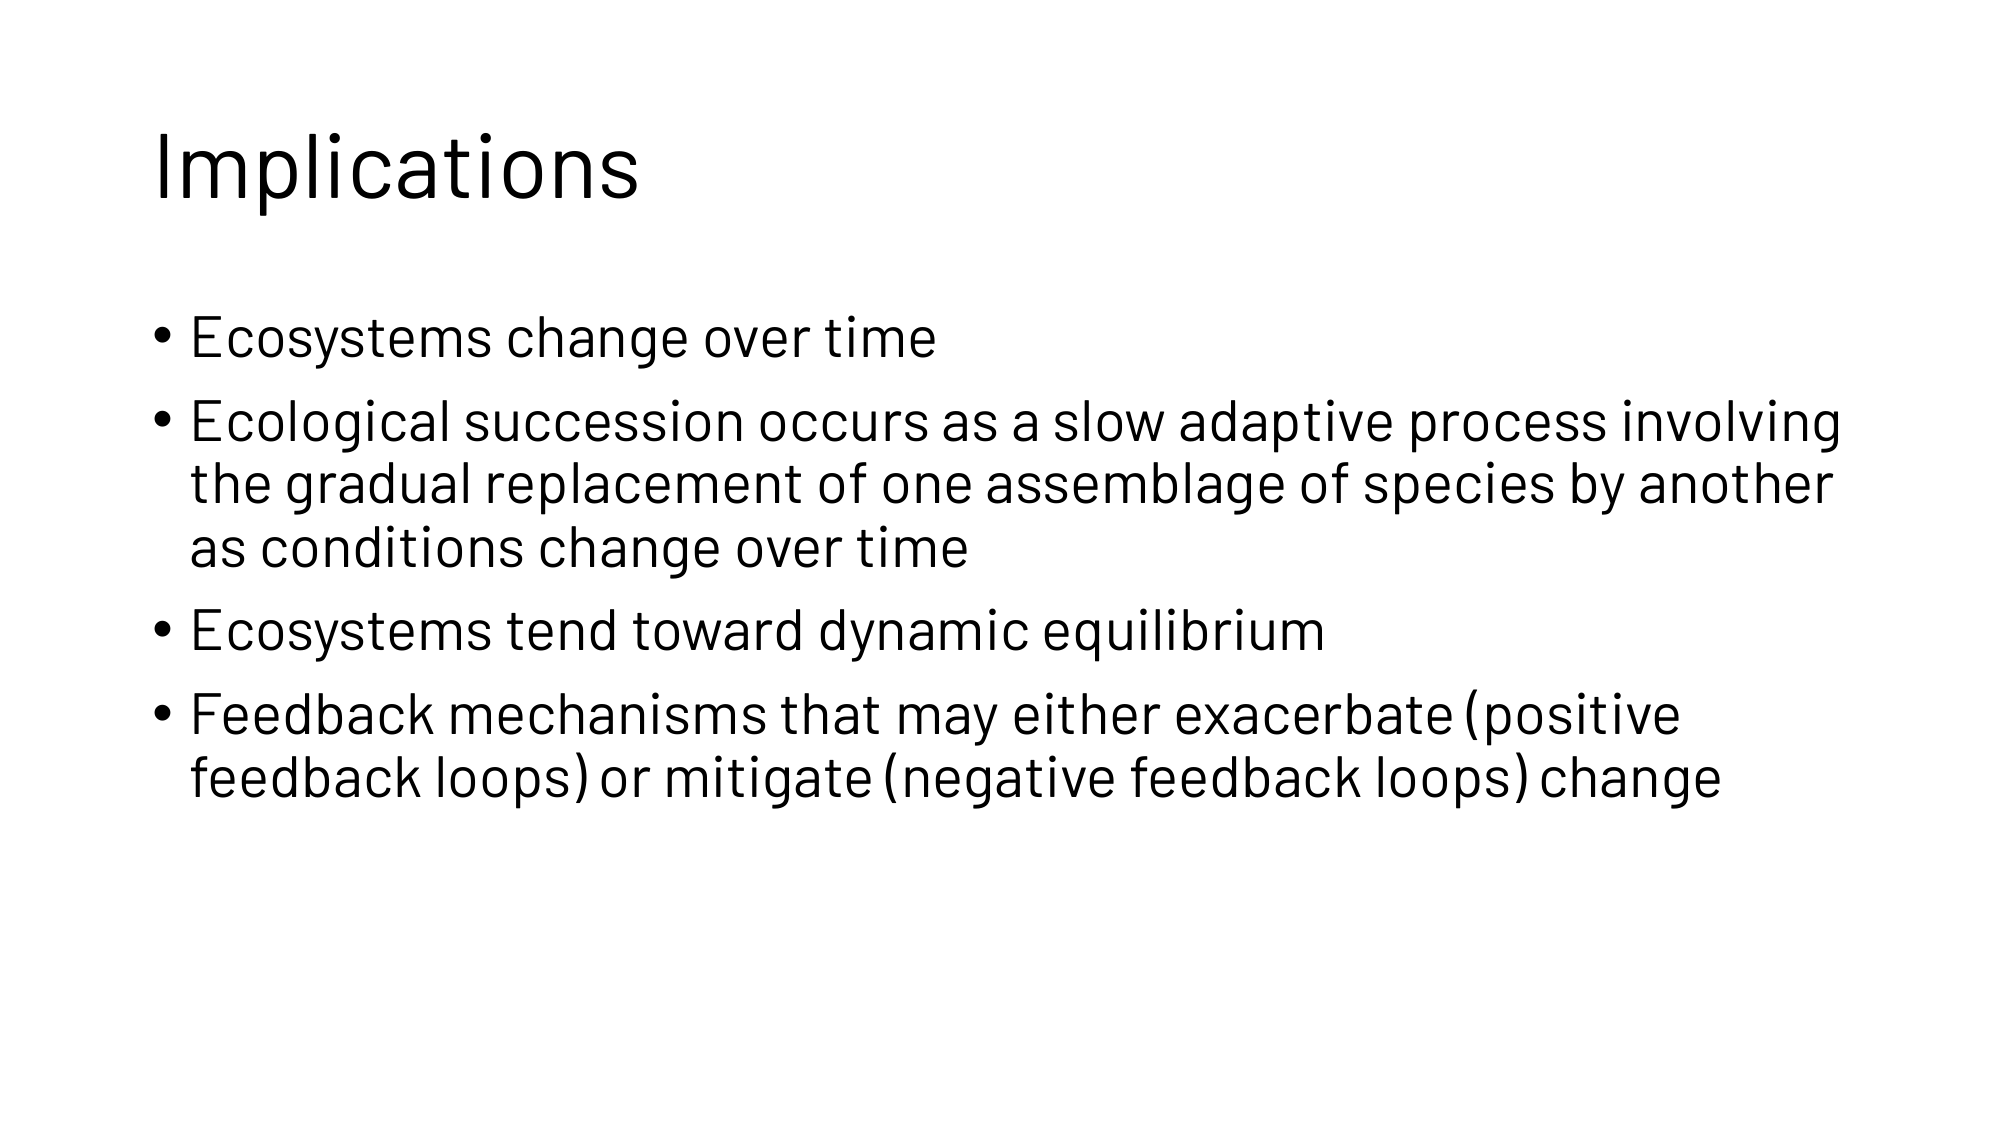

# Implications
Ecosystems change over time
Ecological succession occurs as a slow adaptive process involving the gradual replacement of one assemblage of species by another as conditions change over time
Ecosystems tend toward dynamic equilibrium
Feedback mechanisms that may either exacerbate (positive feedback loops) or mitigate (negative feedback loops) change